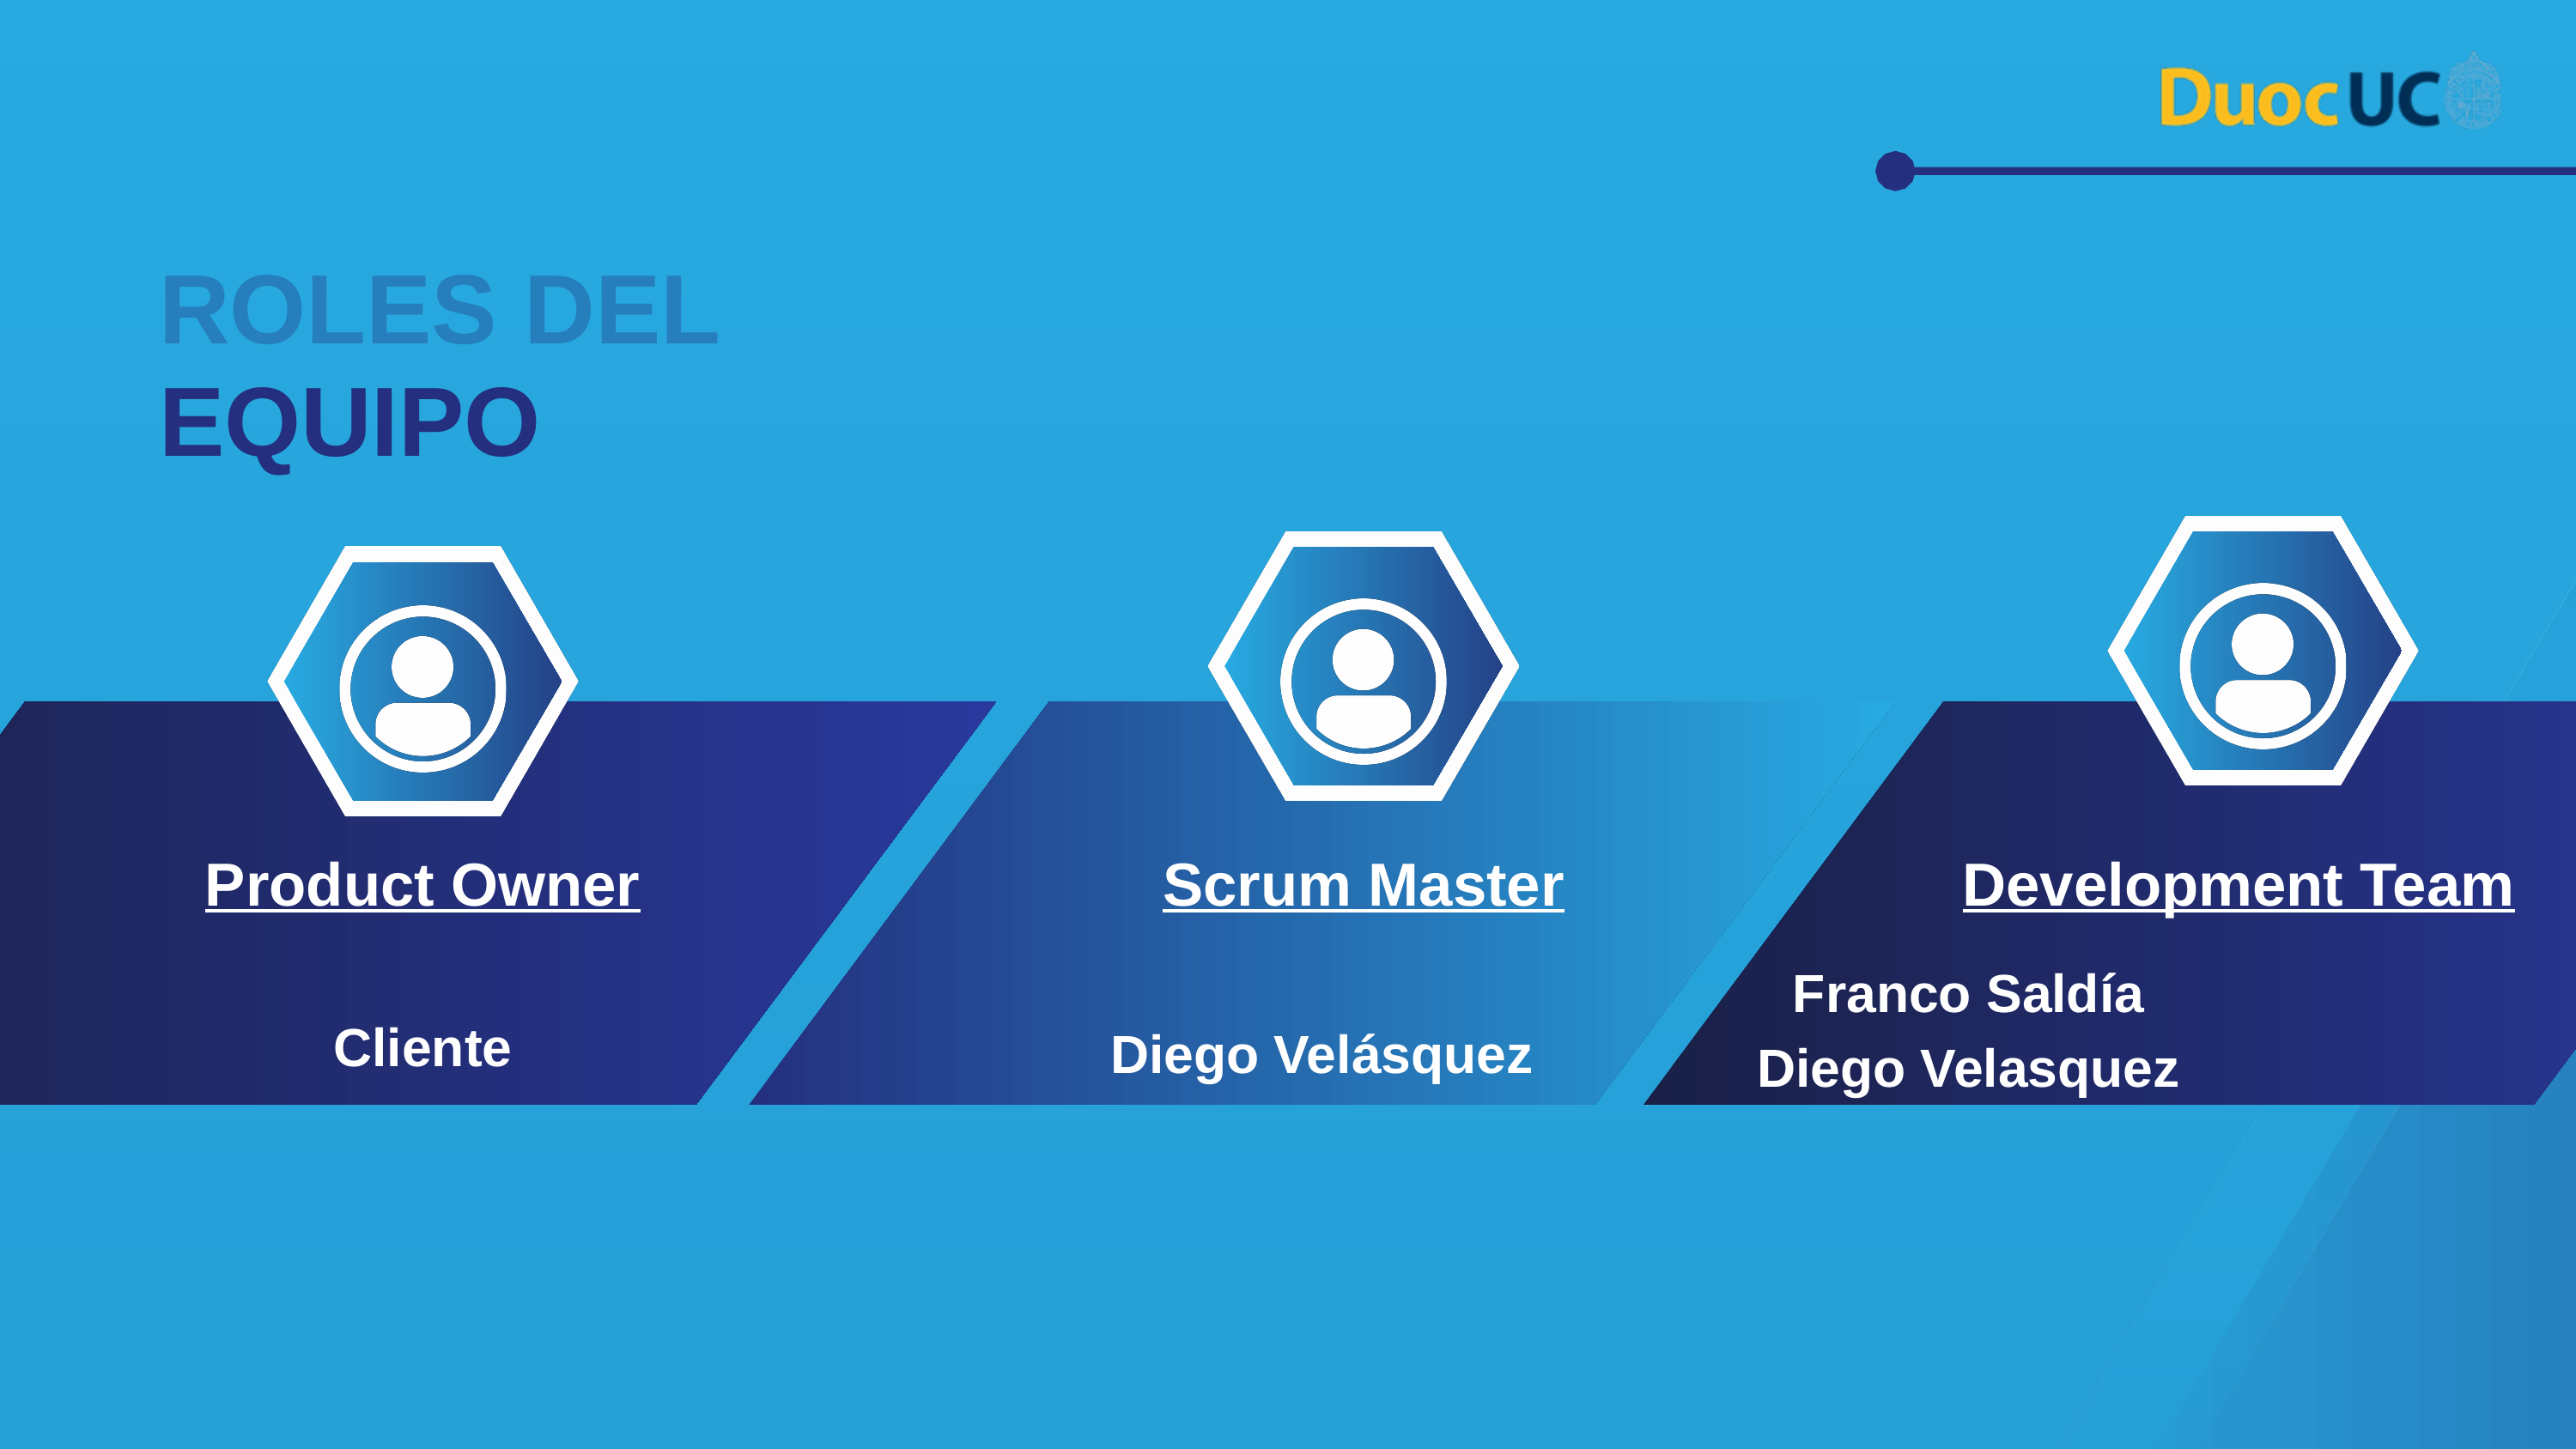

ROLES DEL
EQUIPO

Product Owner
Scrum Master
Development Team
Franco Saldía
Diego Velasquez
Cliente
Diego Velásquez